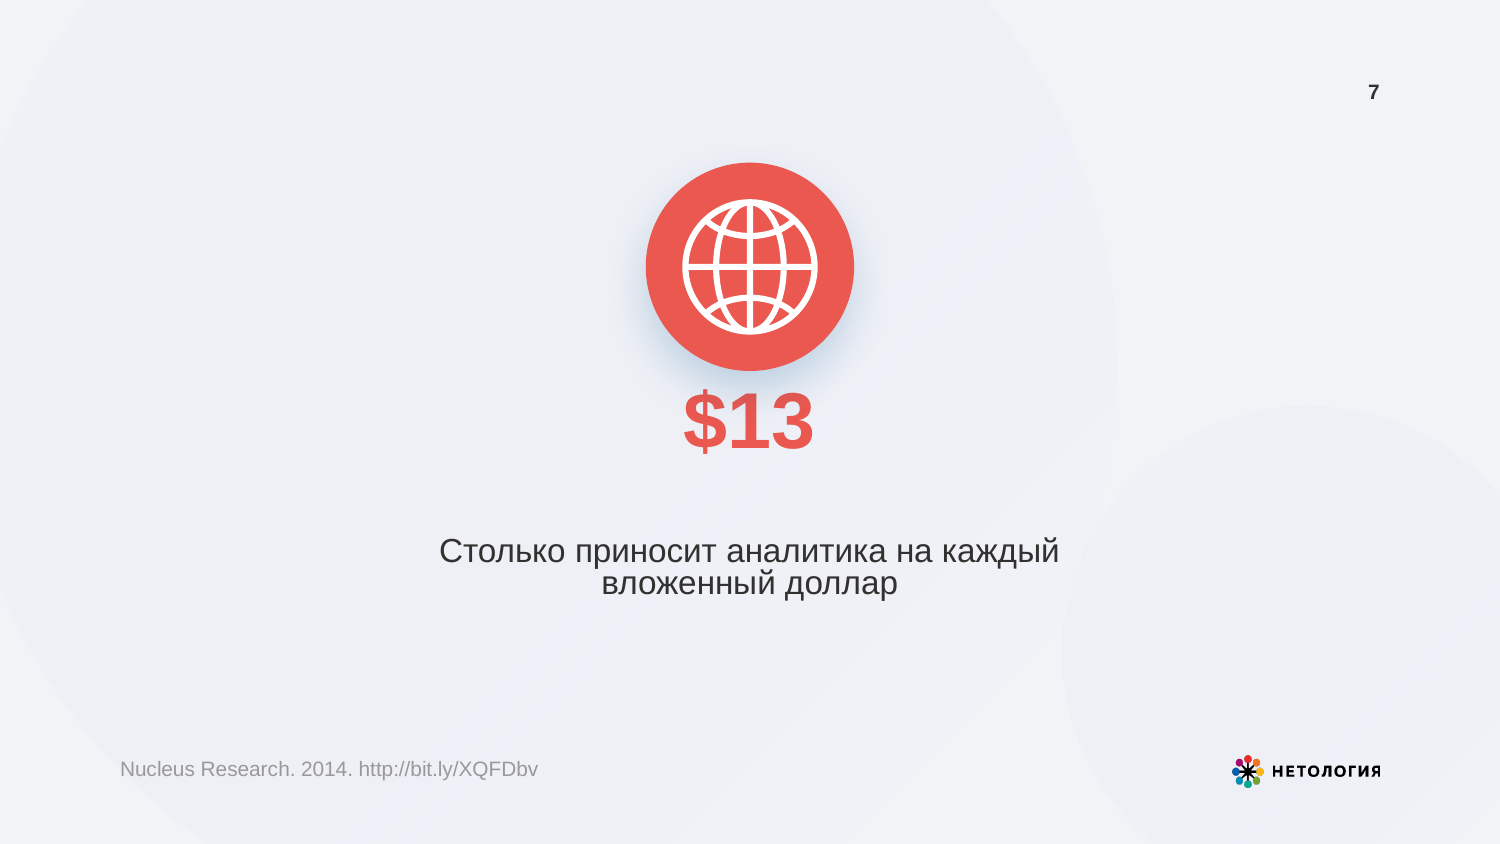

7

$13
Столько приносит аналитика на каждый вложенный доллар
Nucleus Research. 2014. http://bit.ly/XQFDbv